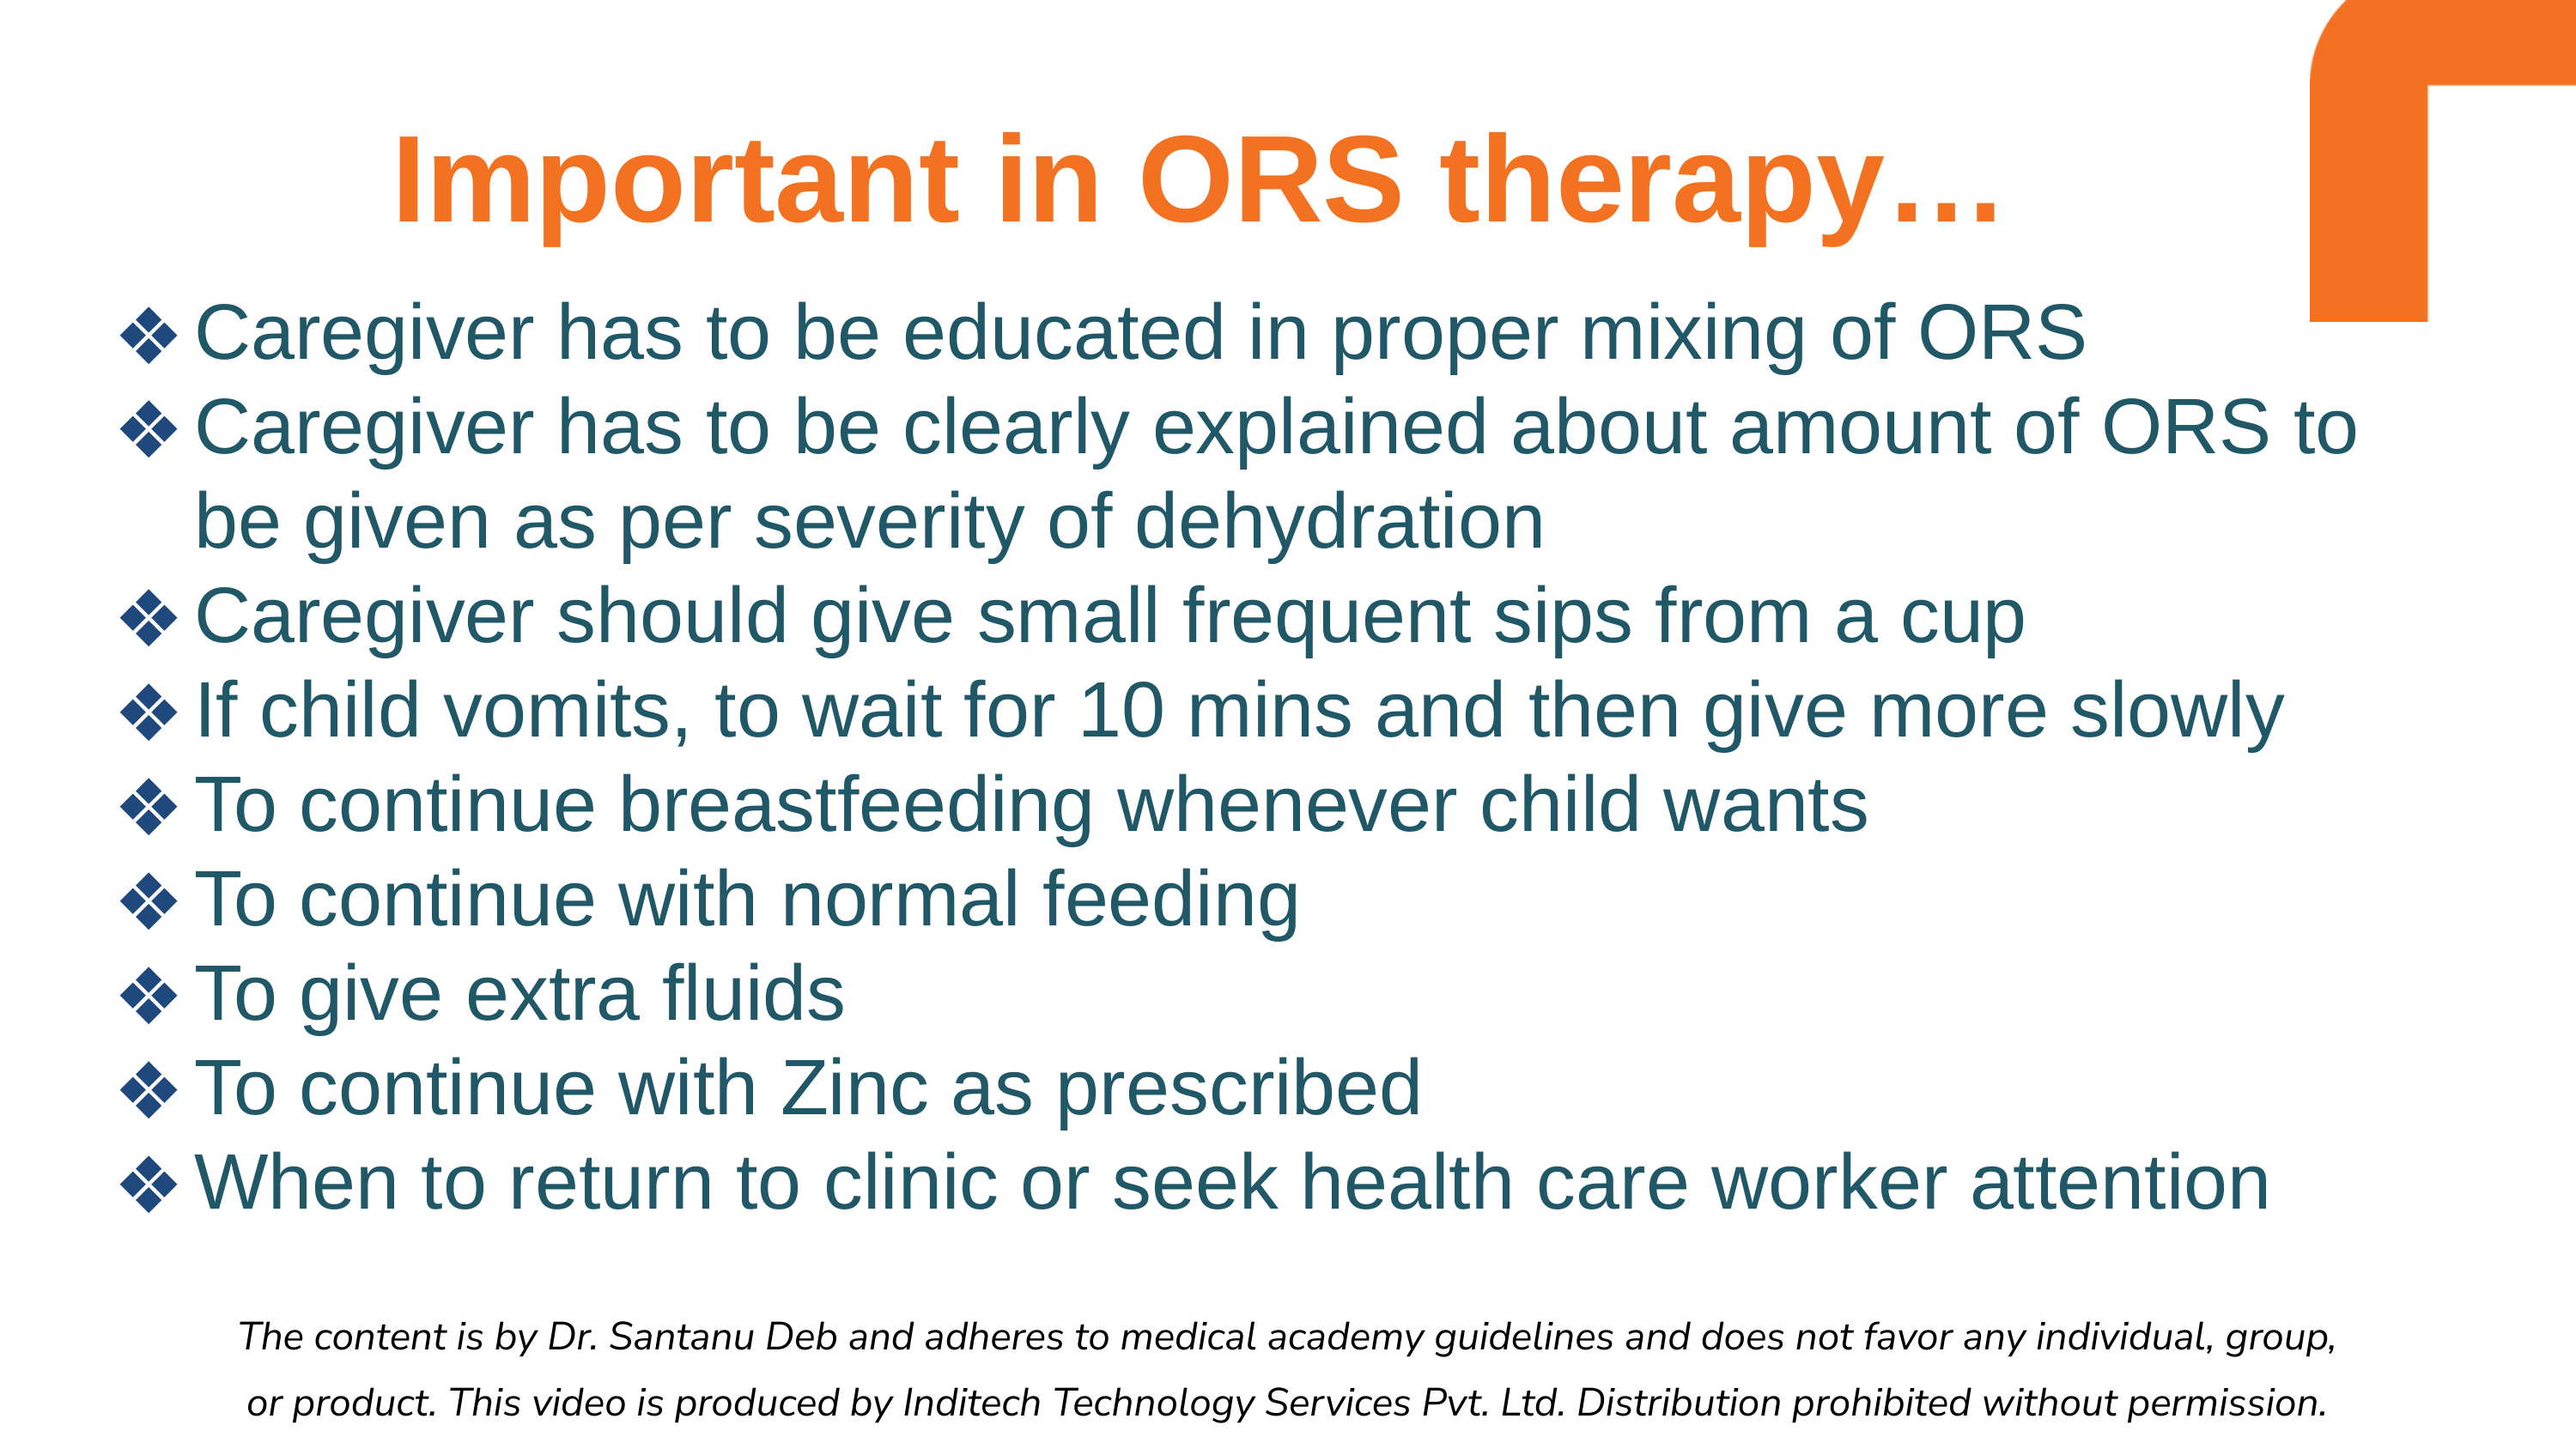

Important in ORS therapy…
Caregiver has to be educated in proper mixing of ORS
Caregiver has to be clearly explained about amount of ORS to be given as per severity of dehydration
Caregiver should give small frequent sips from a cup
If child vomits, to wait for 10 mins and then give more slowly
To continue breastfeeding whenever child wants
To continue with normal feeding
To give extra fluids
To continue with Zinc as prescribed
When to return to clinic or seek health care worker attention
The content is by Dr. Santanu Deb and adheres to medical academy guidelines and does not favor any individual, group, or product. This video is produced by Inditech Technology Services Pvt. Ltd. Distribution prohibited without permission.